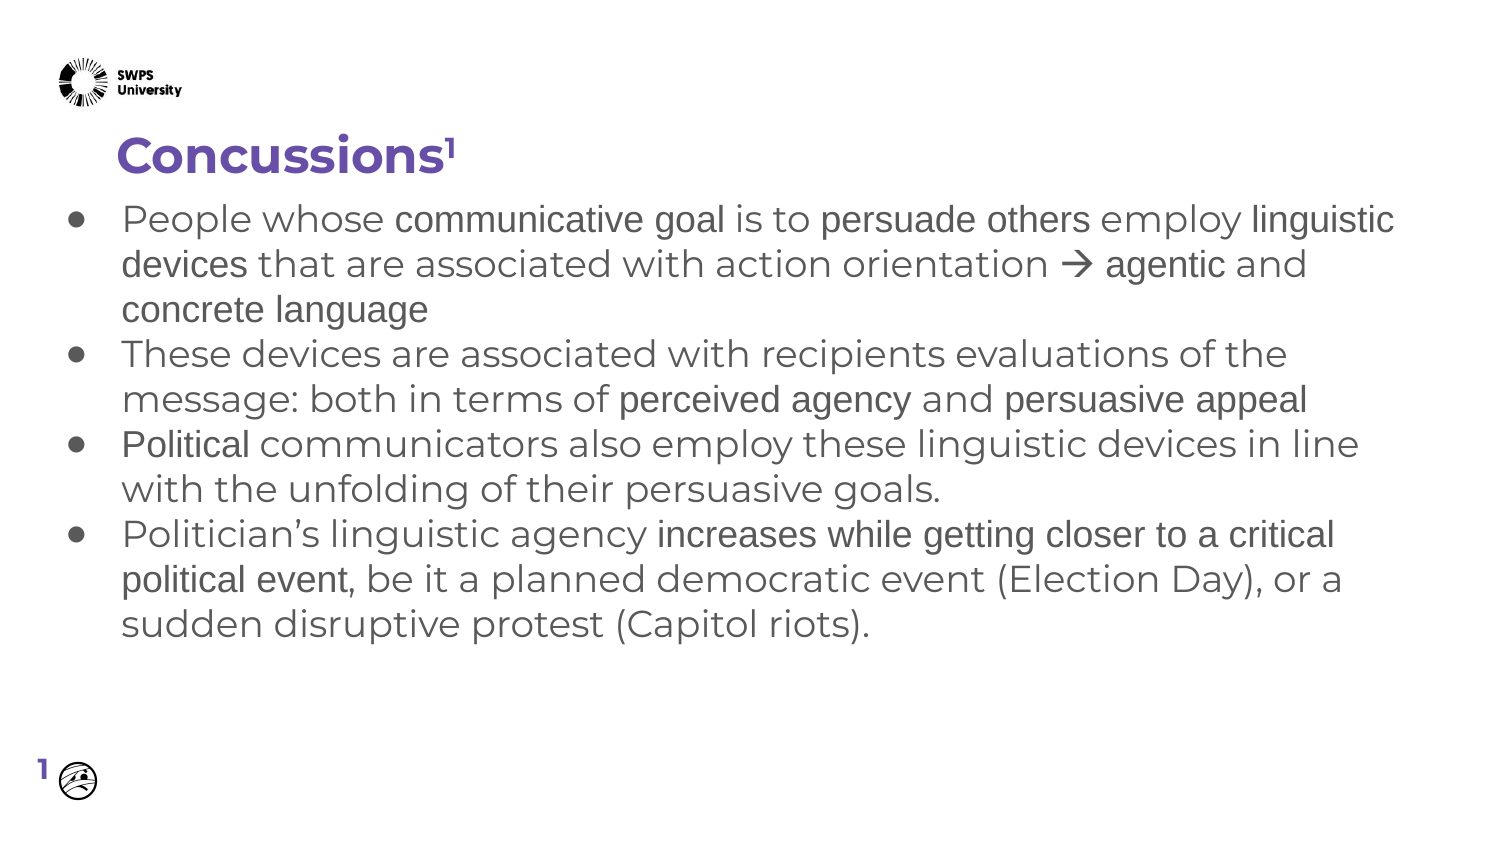

# Concussions1
People whose communicative goal is to persuade others employ linguistic devices that are associated with action orientation 🡪 agentic and concrete language
These devices are associated with recipients evaluations of the message: both in terms of perceived agency and persuasive appeal
Political communicators also employ these linguistic devices in line with the unfolding of their persuasive goals.
Politician’s linguistic agency‬ ‭increase‬s ‭while‬ ‭getting‬ ‭closer‬ ‭to‬ ‭a‬ ‭critical‬ ‭political‬ ‭event,‬ ‭be‬ ‭it‬ ‭a‬ ‭planned‬ ‭democratic ‬‭event ‬‭(Election‬‬ ‭Day),‬ ‭or‬ ‭a‬ ‭sudden‬ ‭disruptive‬ ‭protest‬ ‭(Capitol‬ ‭riots).
1 🤕